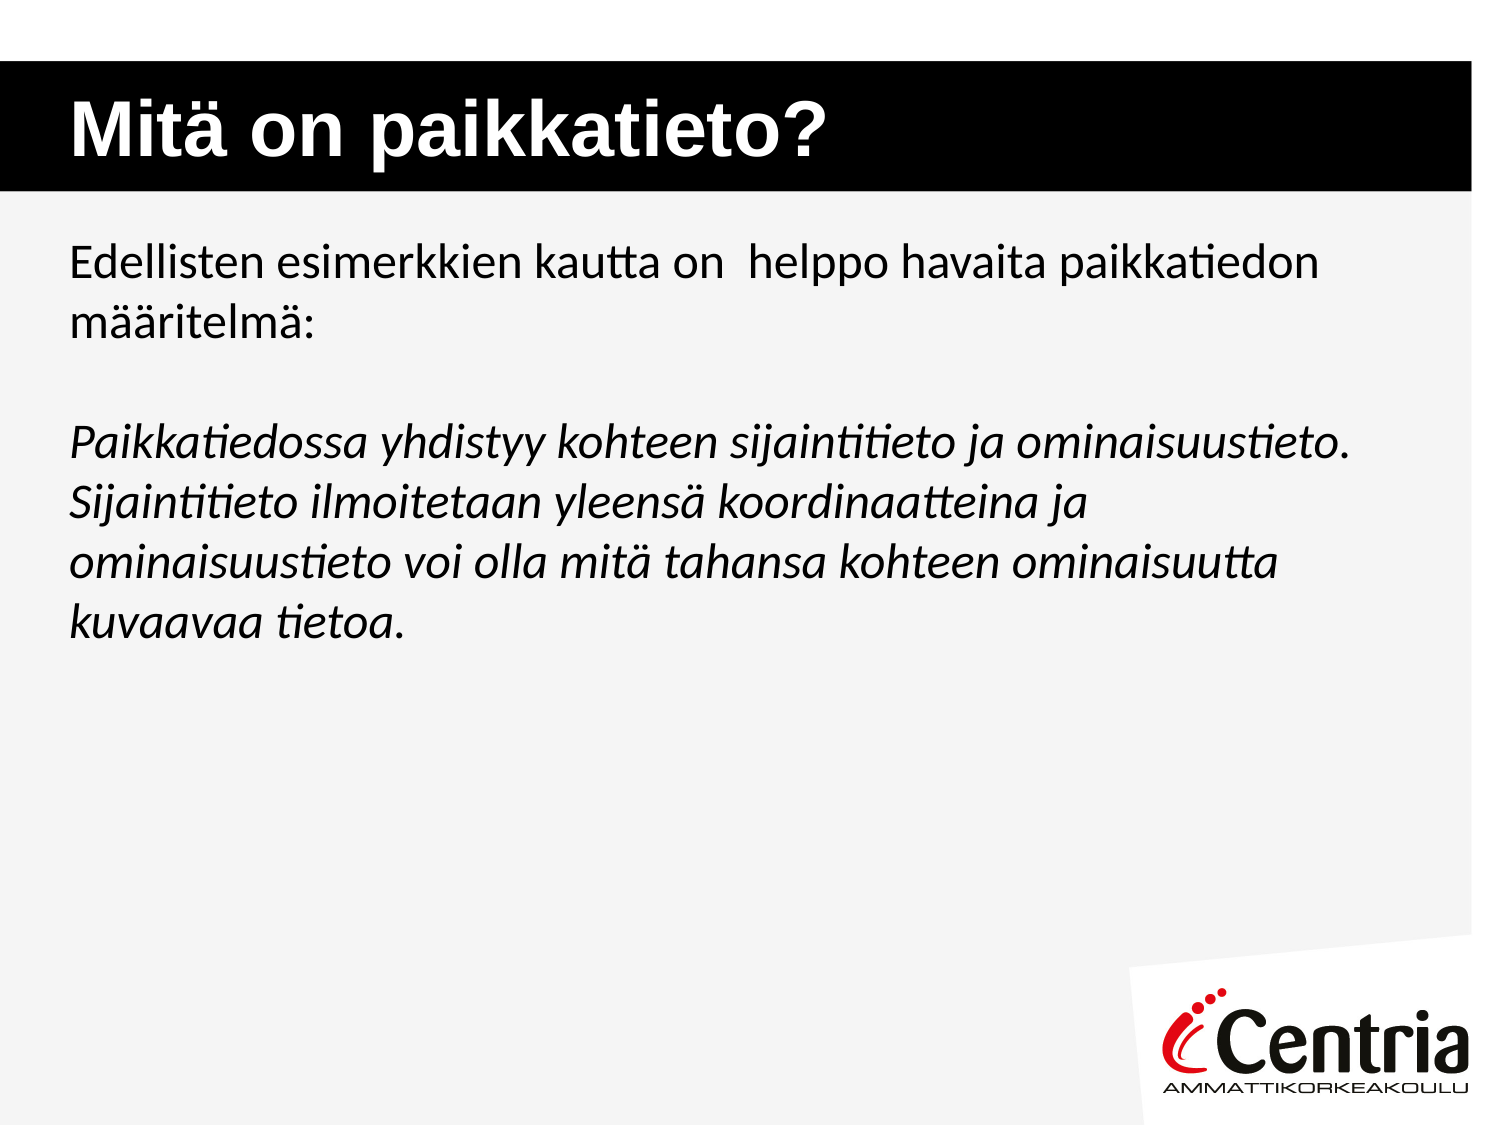

# Mitä on paikkatieto?
Edellisten esimerkkien kautta on  helppo havaita paikkatiedon määritelmä:

Paikkatiedossa yhdistyy kohteen sijaintitieto ja ominaisuustieto. Sijaintitieto ilmoitetaan yleensä koordinaatteina ja ominaisuustieto voi olla mitä tahansa kohteen ominaisuutta kuvaavaa tietoa.